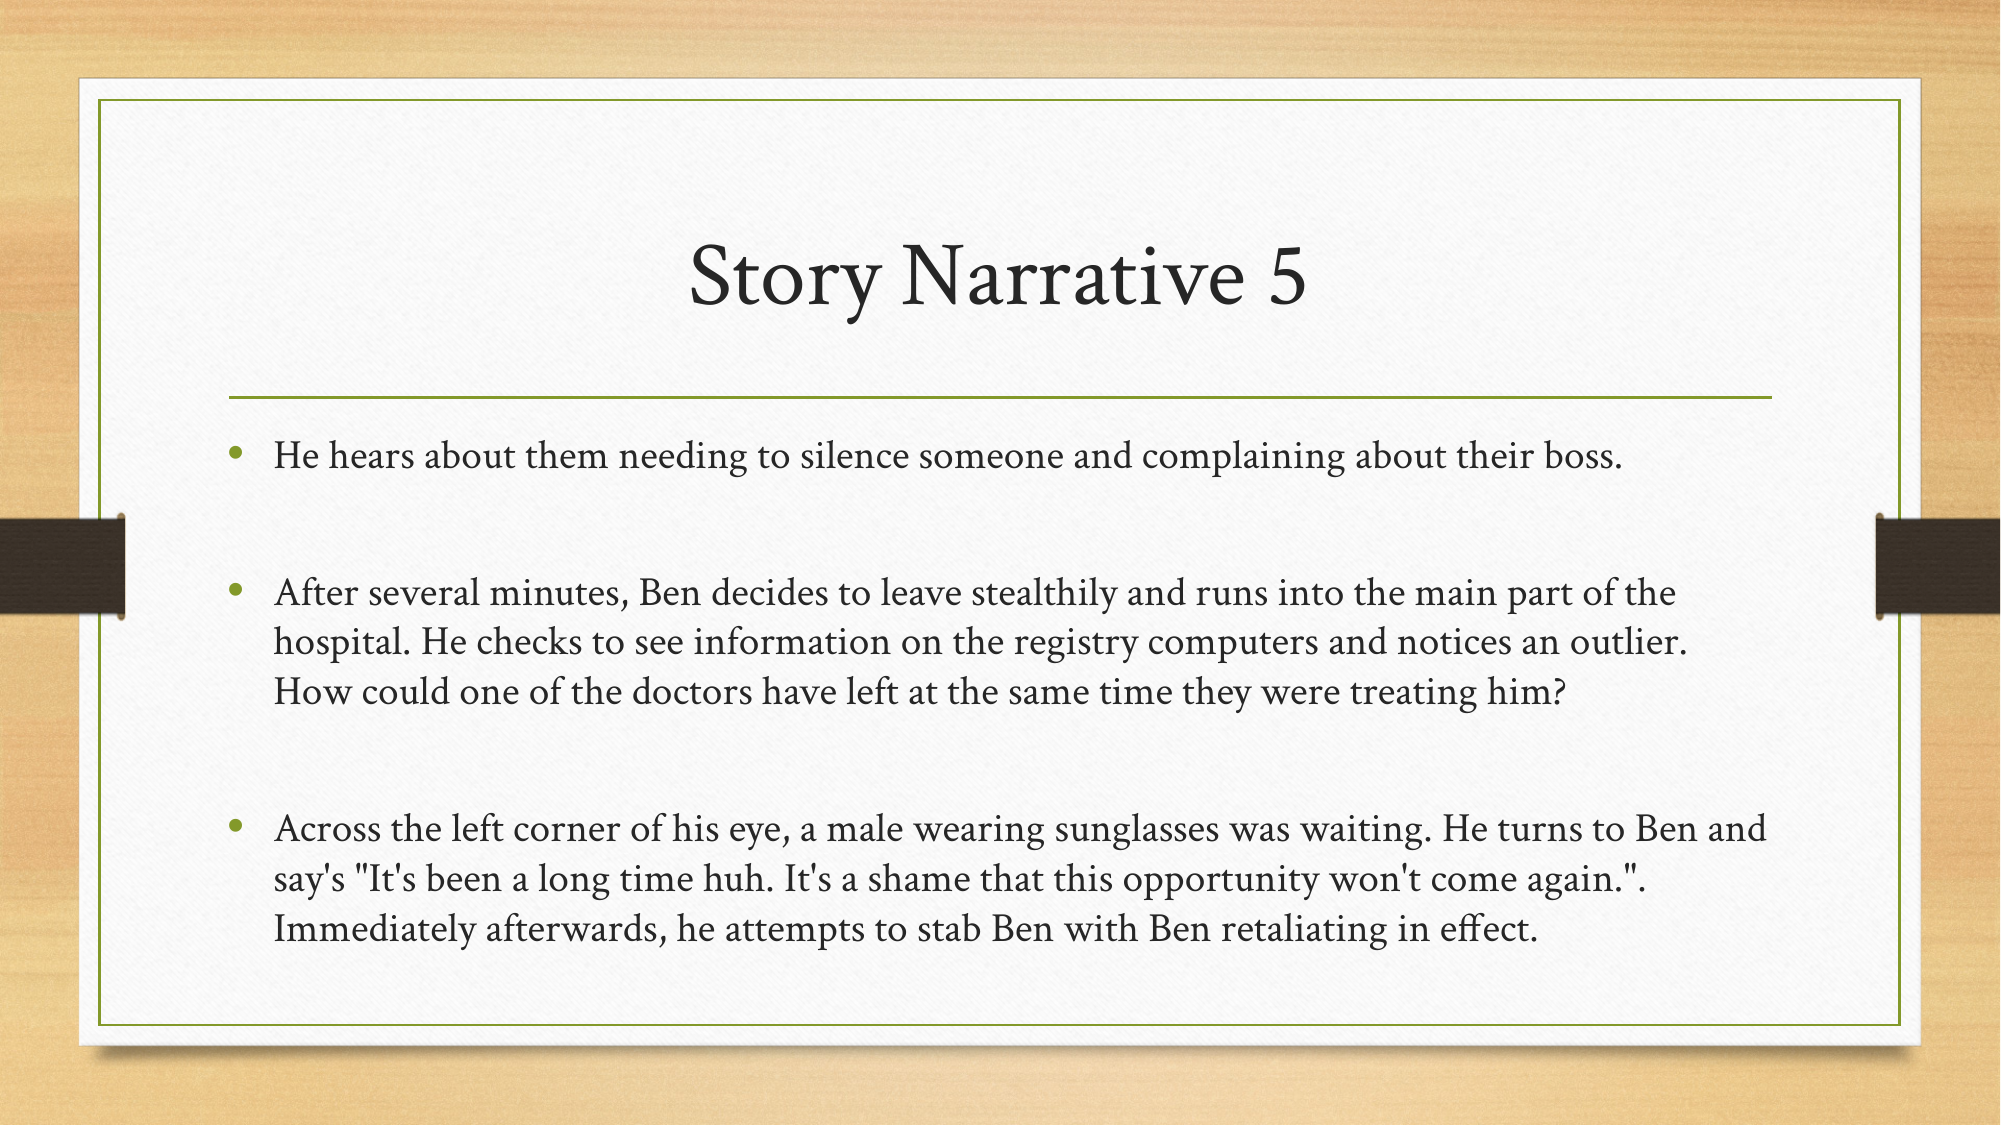

# Story Narrative 5
He hears about them needing to silence someone and complaining about their boss.

After several minutes, Ben decides to leave stealthily and runs into the main part of the hospital. He checks to see information on the registry computers and notices an outlier. How could one of the doctors have left at the same time they were treating him?

Across the left corner of his eye, a male wearing sunglasses was waiting. He turns to Ben and say's "It's been a long time huh. It's a shame that this opportunity won't come again.". Immediately afterwards, he attempts to stab Ben with Ben retaliating in effect.